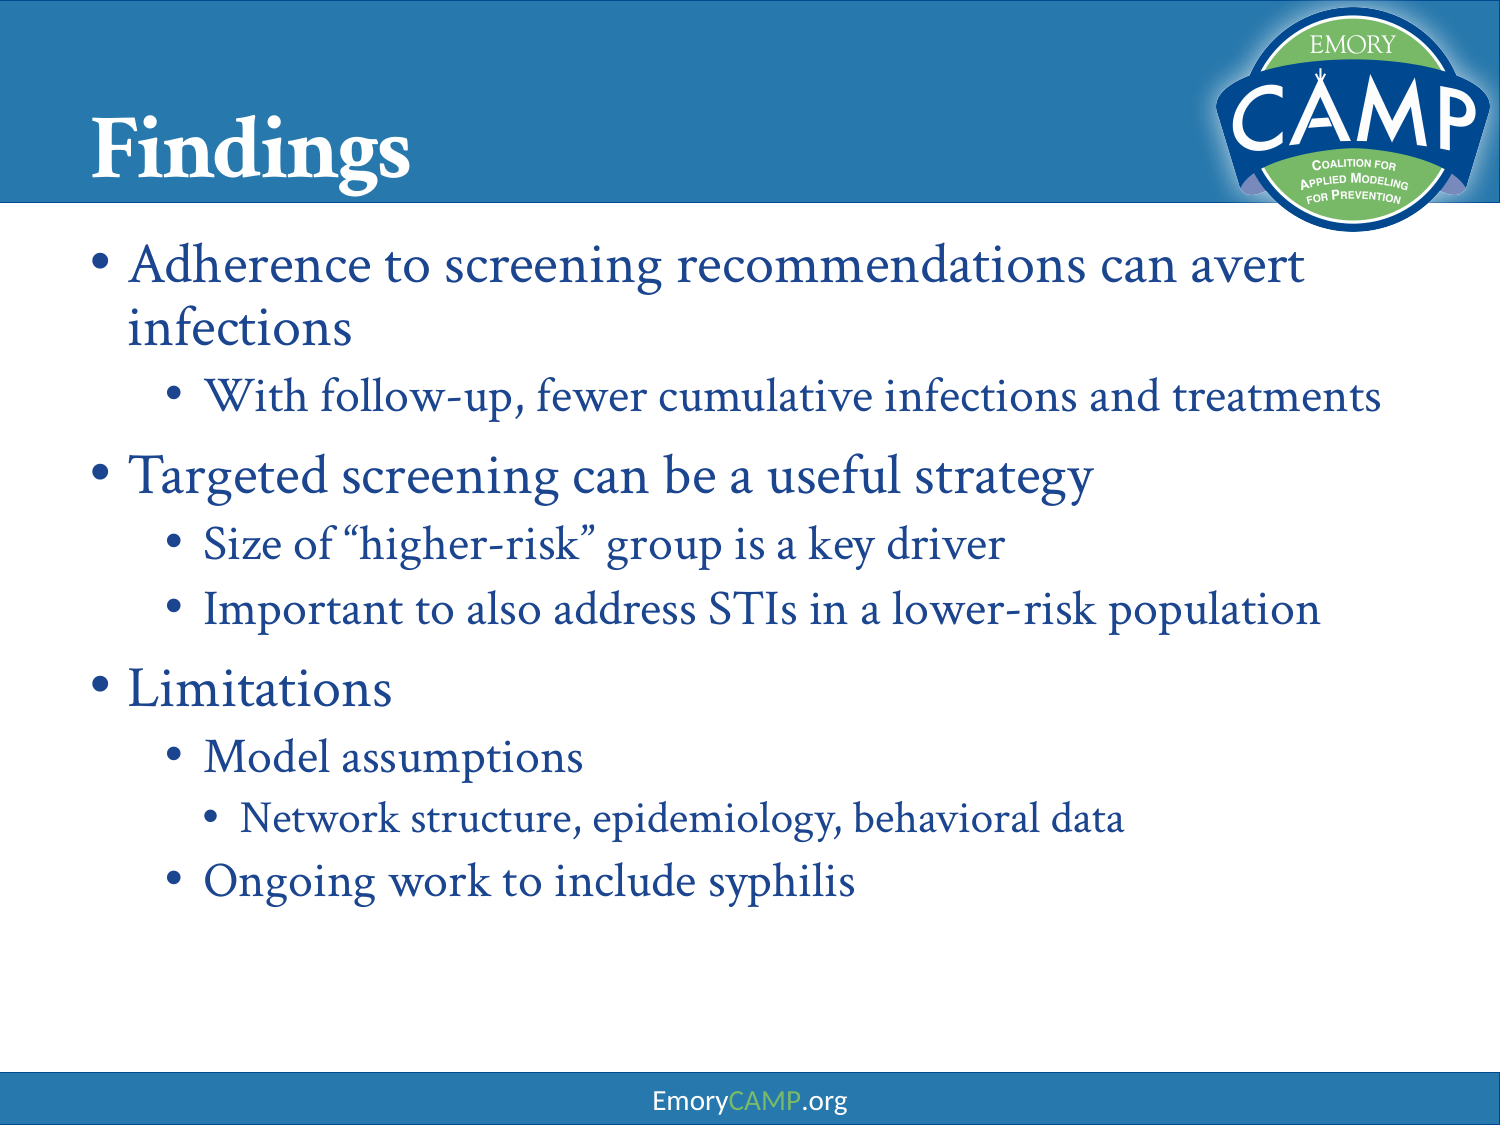

# Findings
Adherence to screening recommendations can avert infections
With follow-up, fewer cumulative infections and treatments
Targeted screening can be a useful strategy
Size of “higher-risk” group is a key driver
Important to also address STIs in a lower-risk population
Limitations
Model assumptions
Network structure, epidemiology, behavioral data
Ongoing work to include syphilis